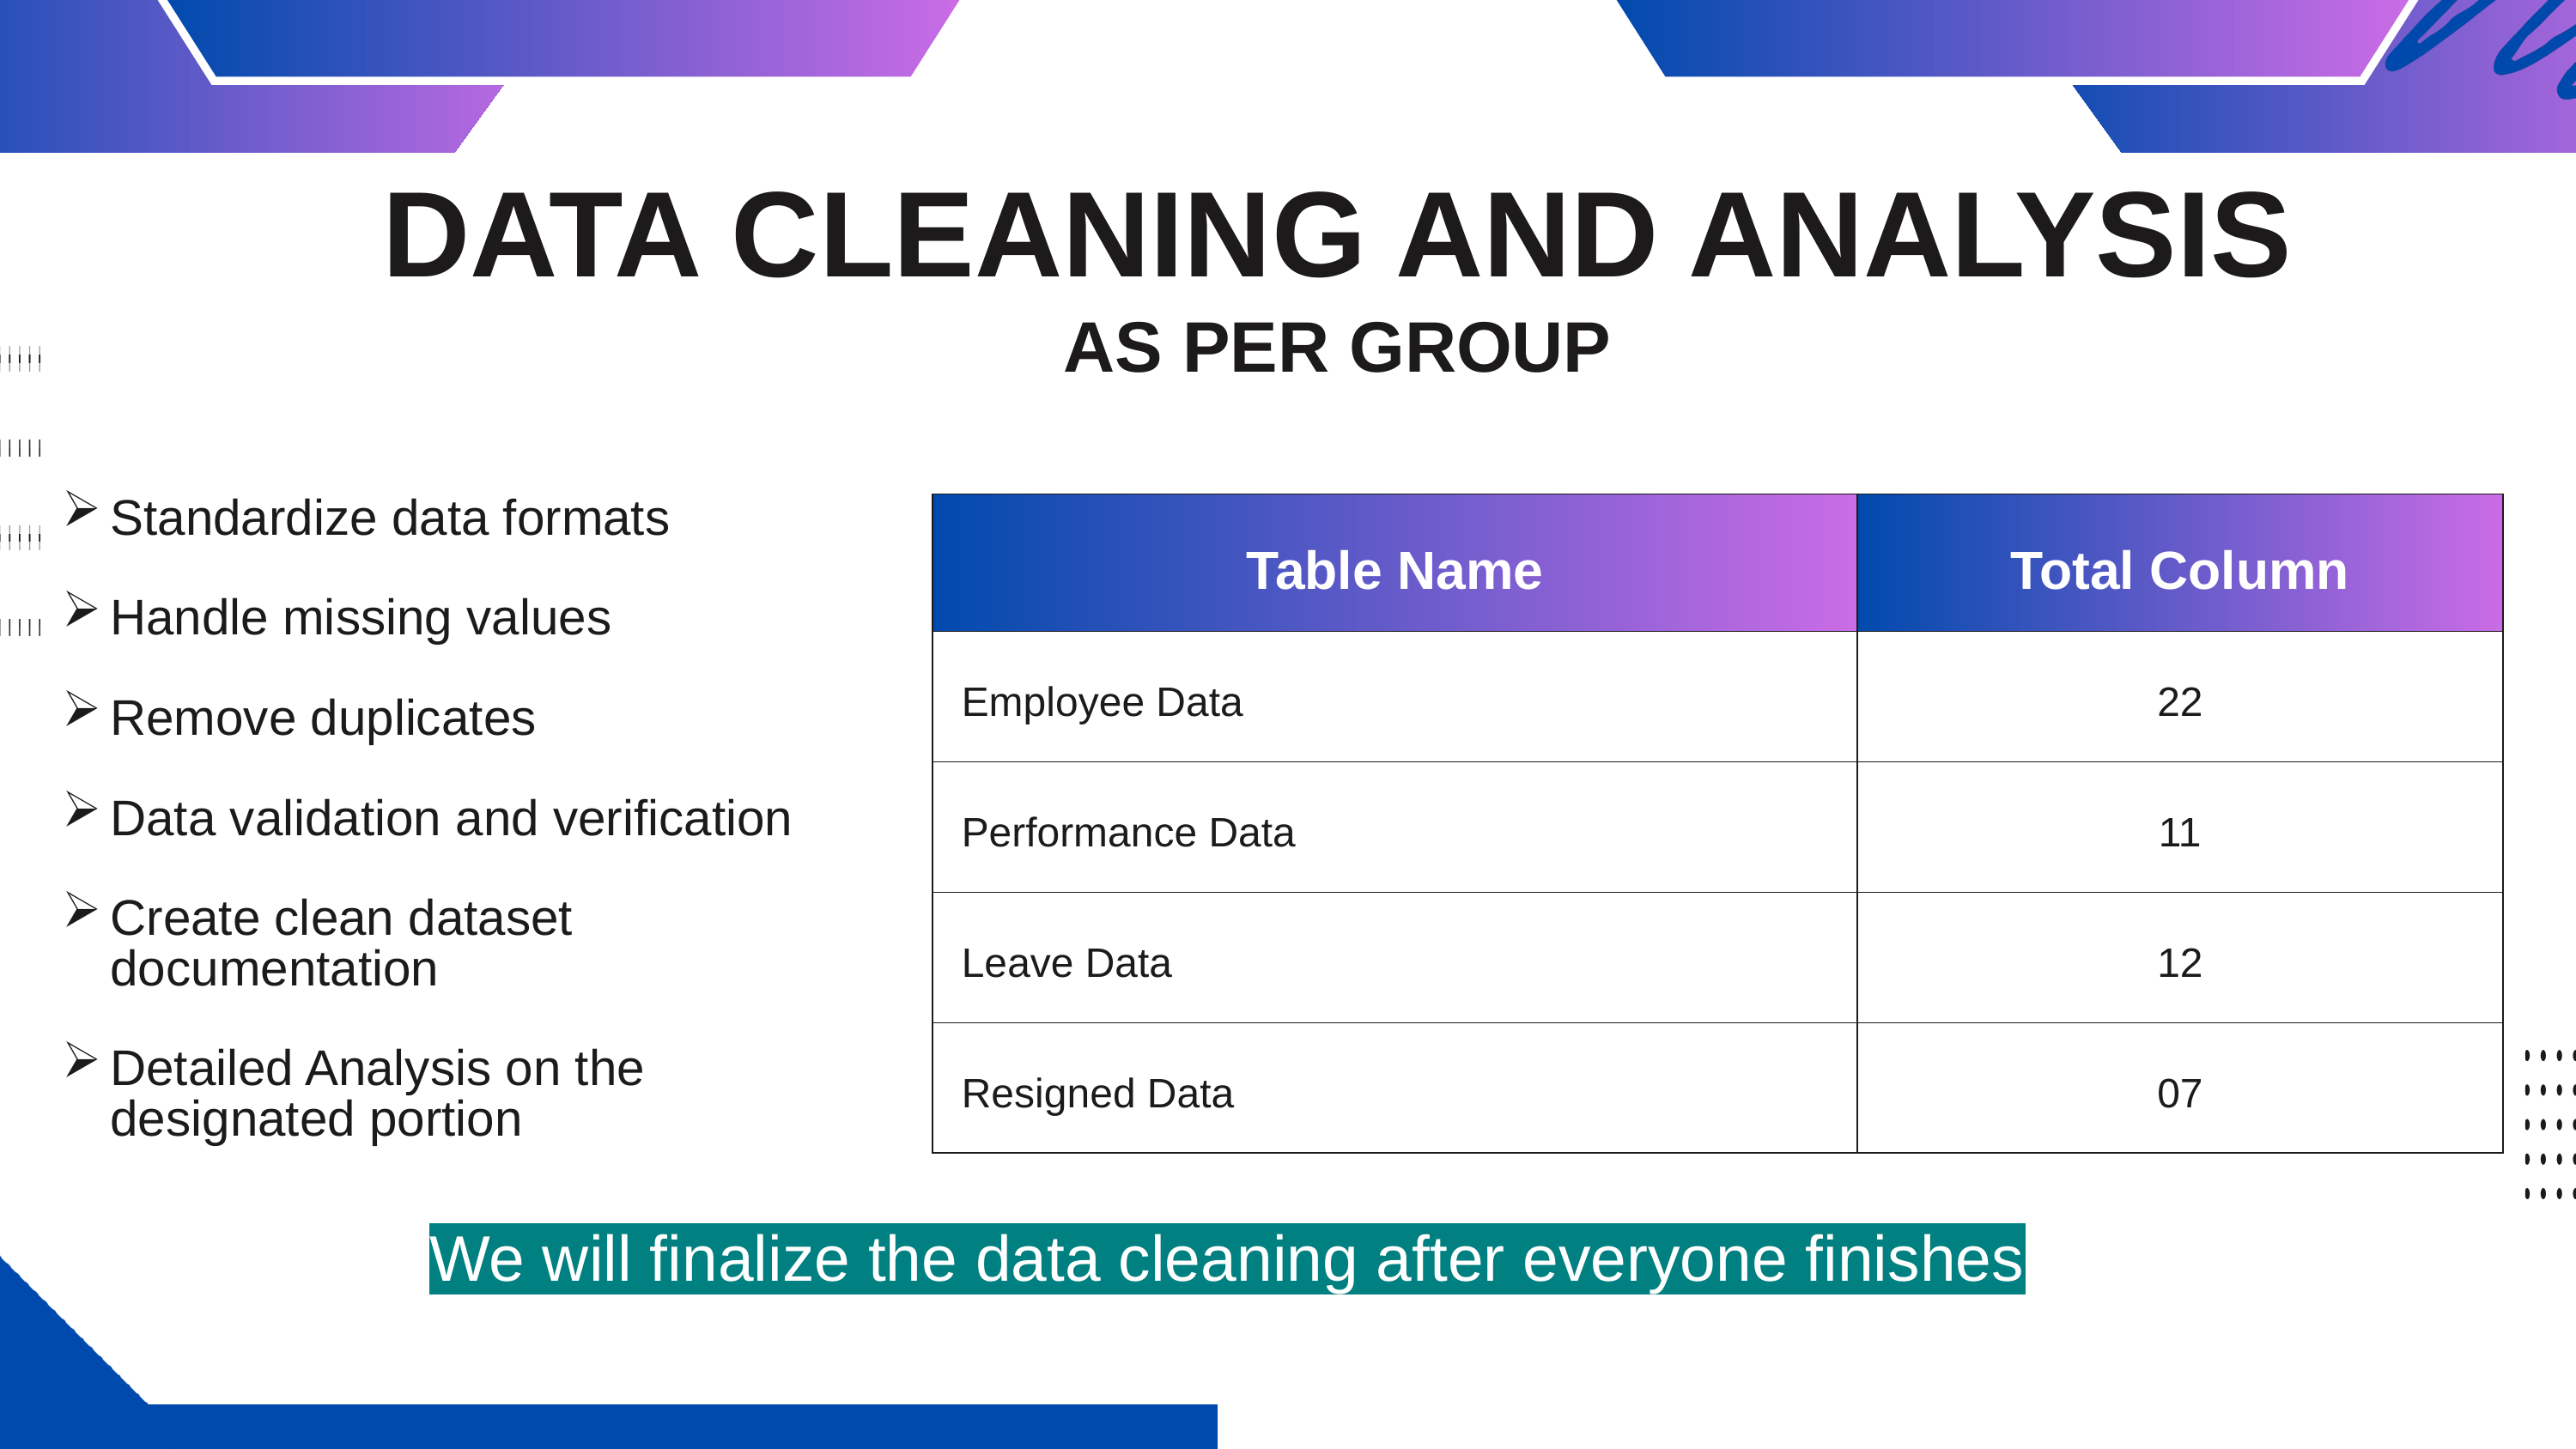

DATA CLEANING AND ANALYSIS
AS PER GROUP

Standardize data formats

Handle missing values

Remove duplicates

Data validation and verification

Create clean dataset documentation

Detailed Analysis on the designated portion
| Table Name | Total Column |
| --- | --- |
| Employee Data | 22 |
| Performance Data | 11 |
| Leave Data | 12 |
| Resigned Data | 07 |

We will finalize the data cleaning after everyone finishes